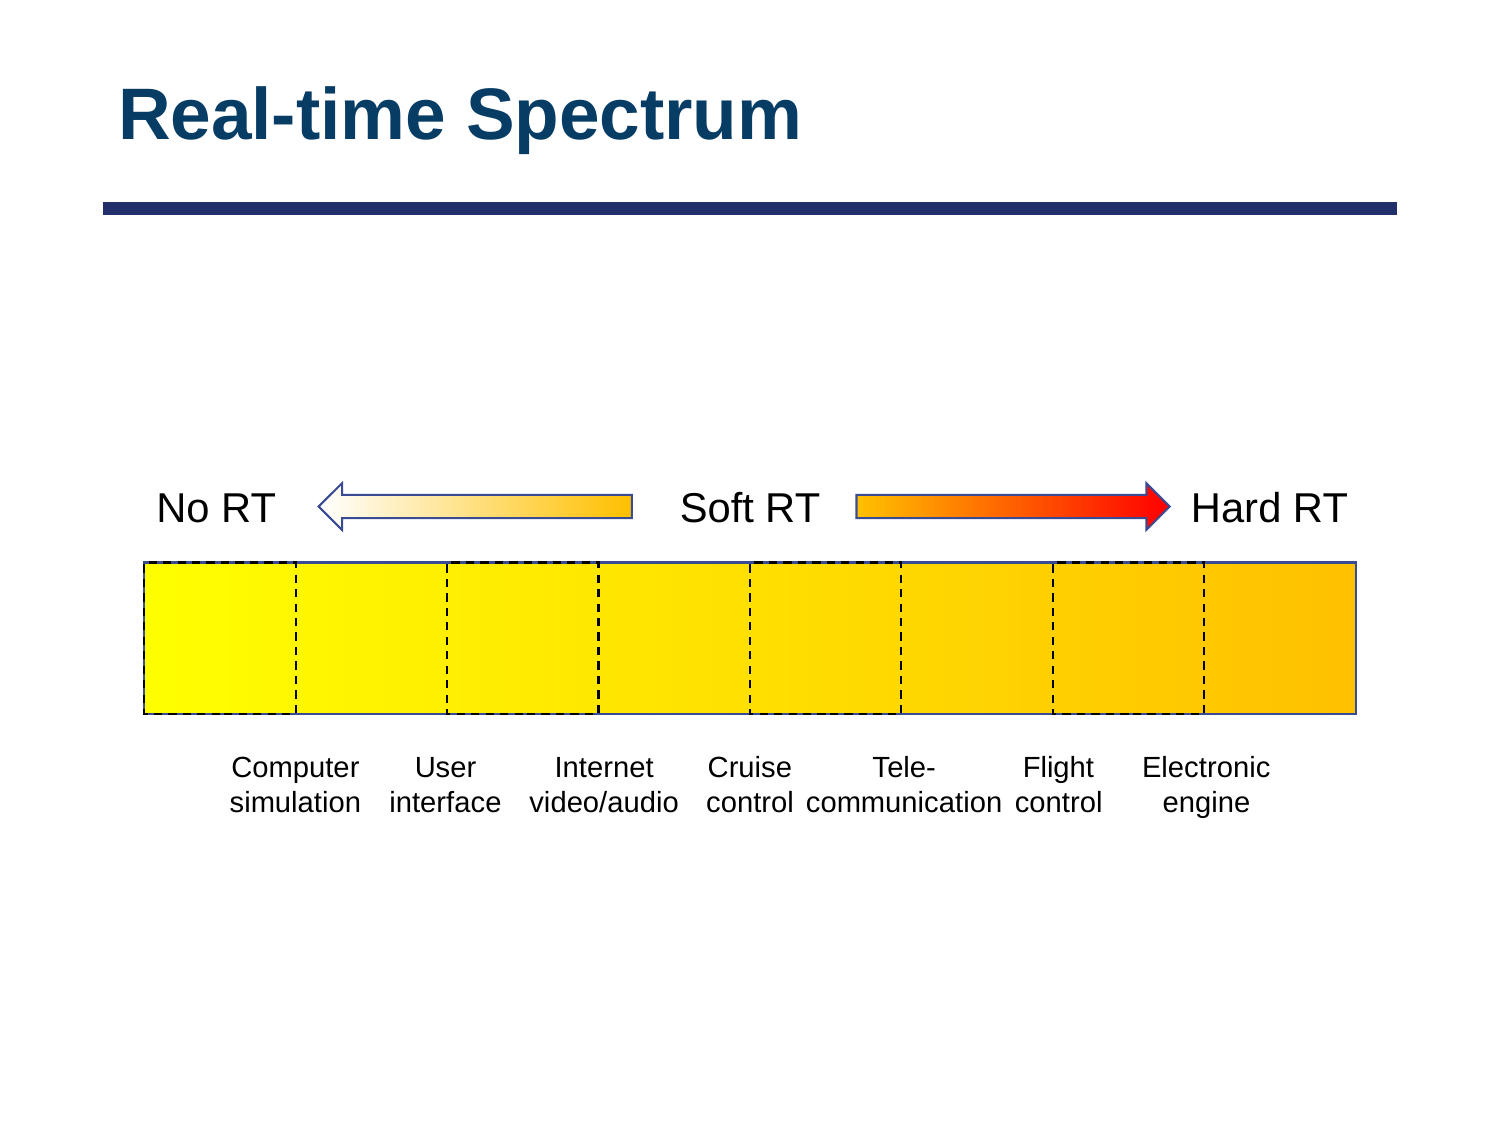

# Real-time Spectrum
No RT
Soft RT
Hard RT

Computer
simulation
User
interface
Internet
video/audio
Cruise
control
Tele-
communication
Flight
control
Electronic
engine